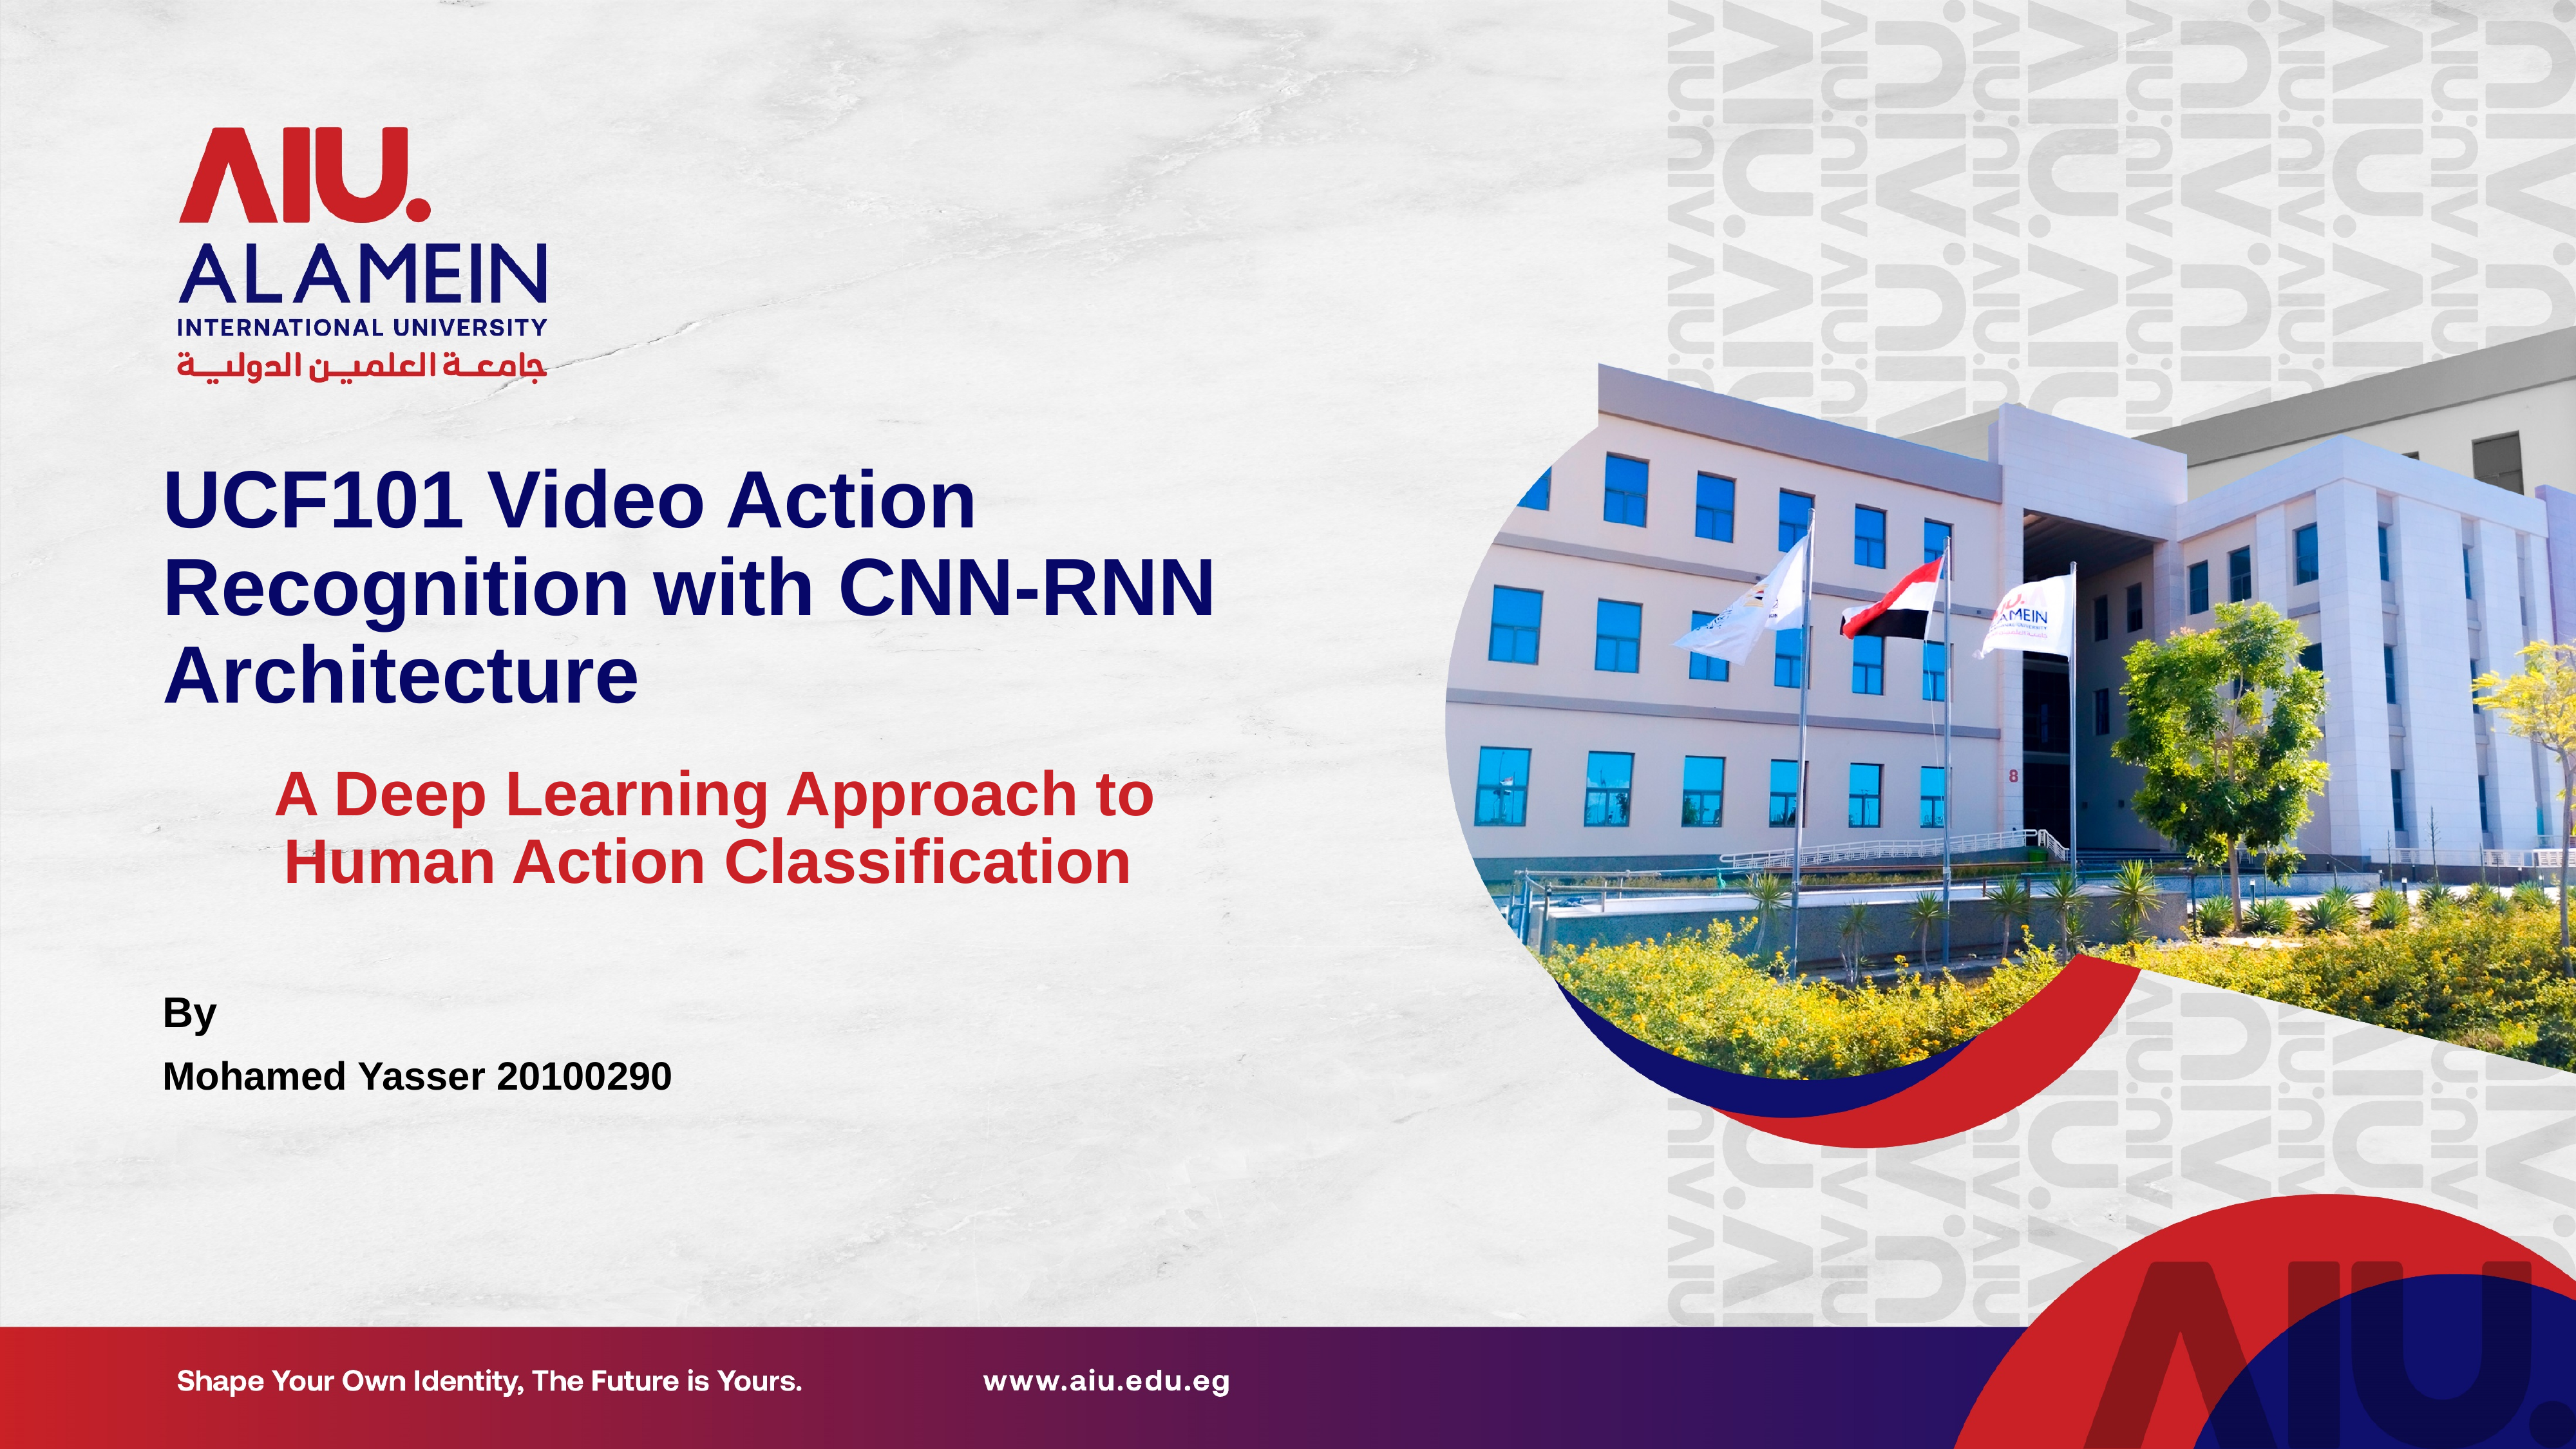

# UCF101 Video Action Recognition with CNN-RNN Architecture
 A Deep Learning Approach to Human Action Classification

By
Mohamed Yasser 20100290